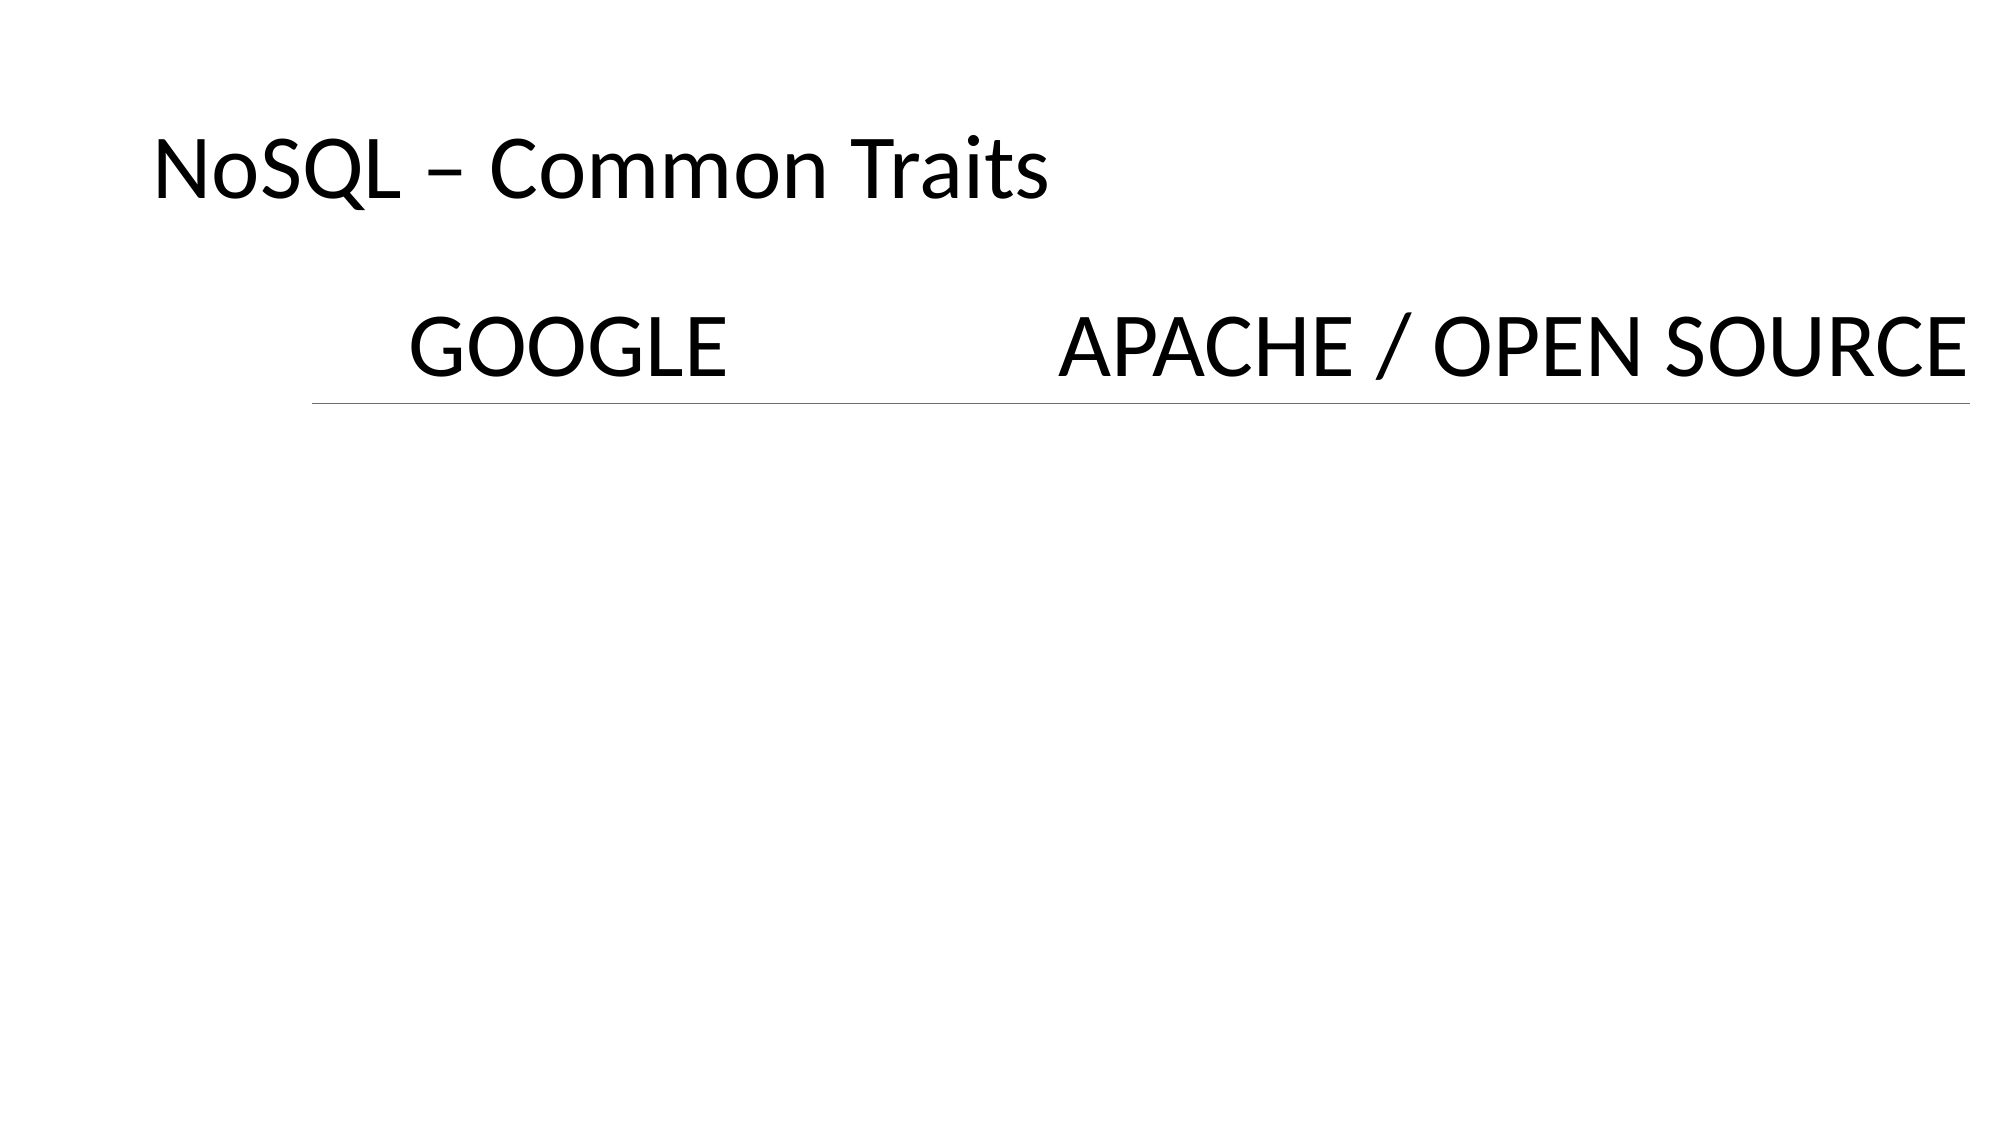

# NoSQL – Common Traits
GOOGLE
APACHE / OPEN SOURCE